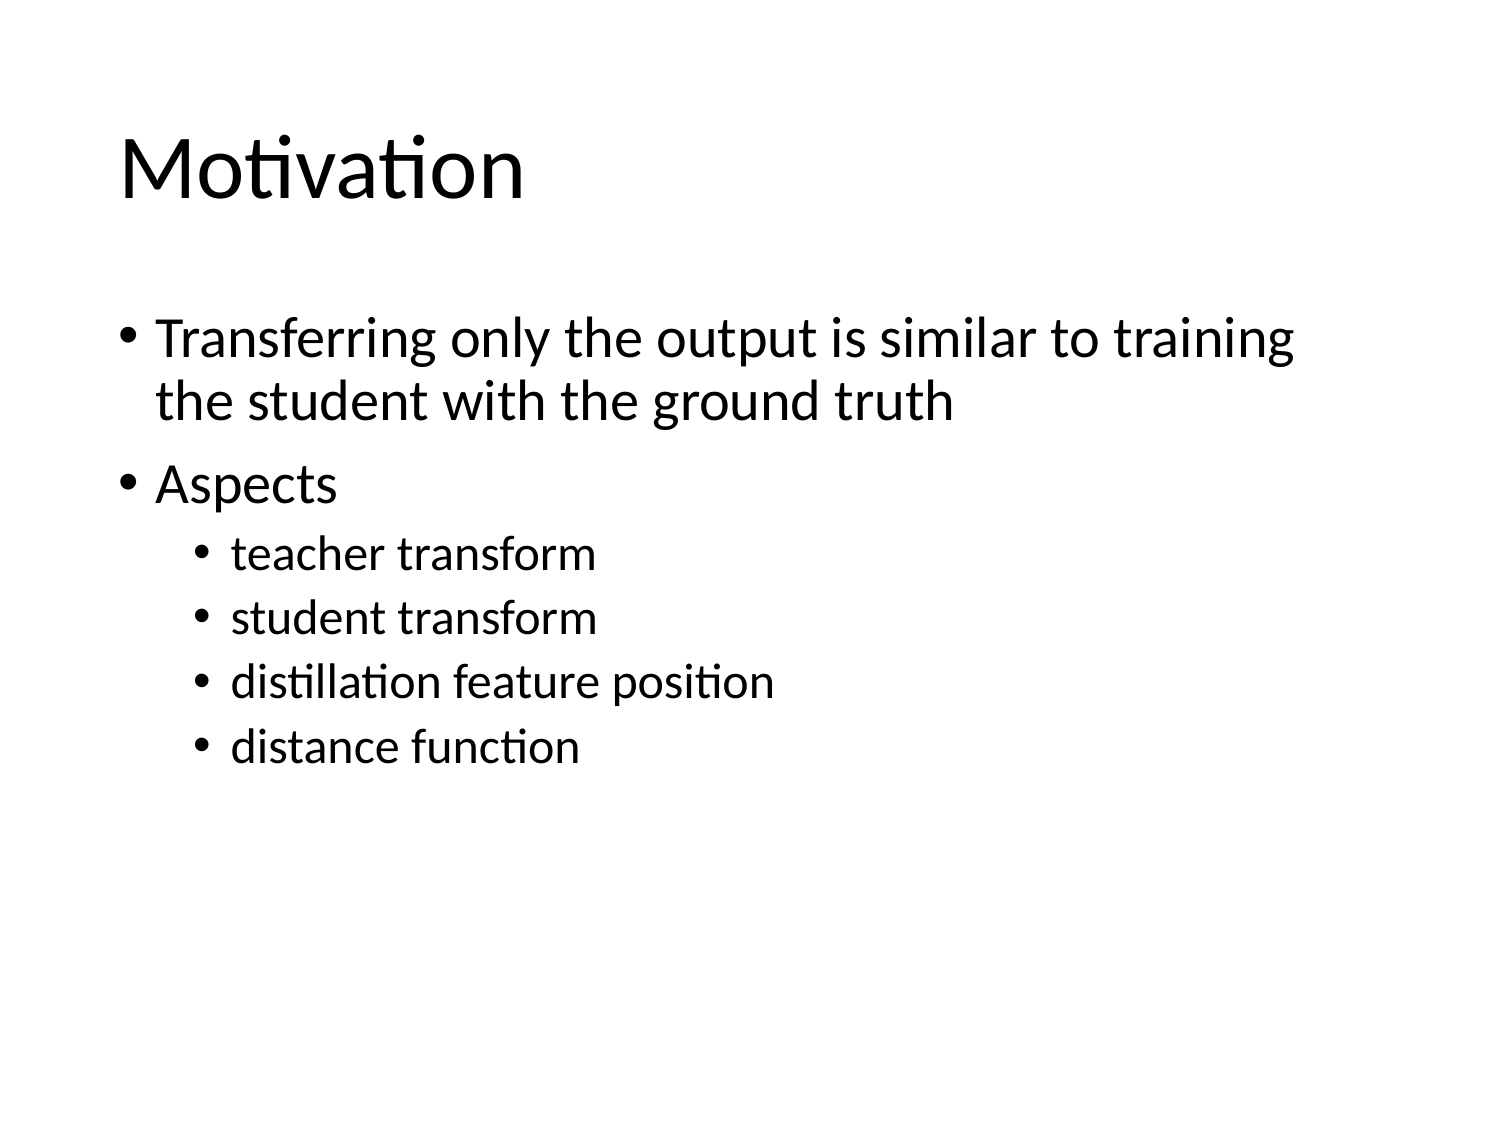

# Motivation
Transferring only the output is similar to training the student with the ground truth
Aspects
teacher transform
student transform
distillation feature position
distance function